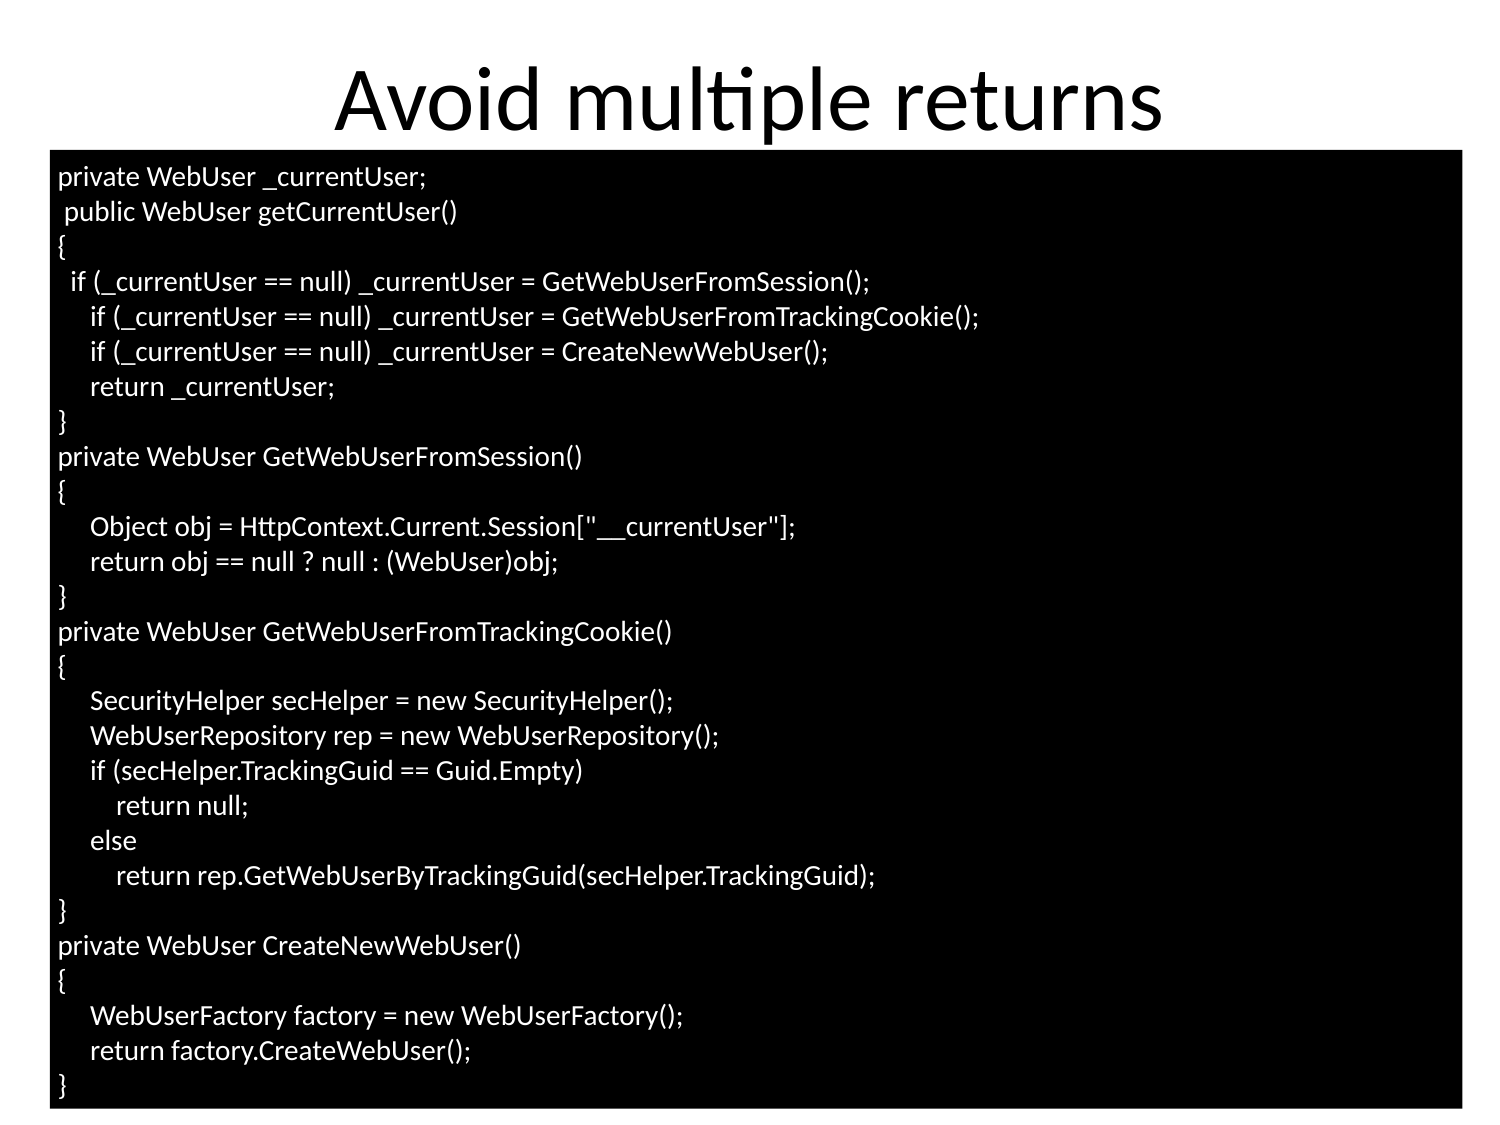

Avoid multiple returns
private WebUser _currentUser;
 public WebUser getCurrentUser()
{
  if (_currentUser == null) _currentUser = GetWebUserFromSession();
     if (_currentUser == null) _currentUser = GetWebUserFromTrackingCookie();
     if (_currentUser == null) _currentUser = CreateNewWebUser();
     return _currentUser;
}
private WebUser GetWebUserFromSession()
{
     Object obj = HttpContext.Current.Session["__currentUser"];
     return obj == null ? null : (WebUser)obj;
}
private WebUser GetWebUserFromTrackingCookie()
{
     SecurityHelper secHelper = new SecurityHelper();
     WebUserRepository rep = new WebUserRepository();
     if (secHelper.TrackingGuid == Guid.Empty)
         return null;
     else
         return rep.GetWebUserByTrackingGuid(secHelper.TrackingGuid);
}
private WebUser CreateNewWebUser()
{
     WebUserFactory factory = new WebUserFactory();
     return factory.CreateWebUser();
}